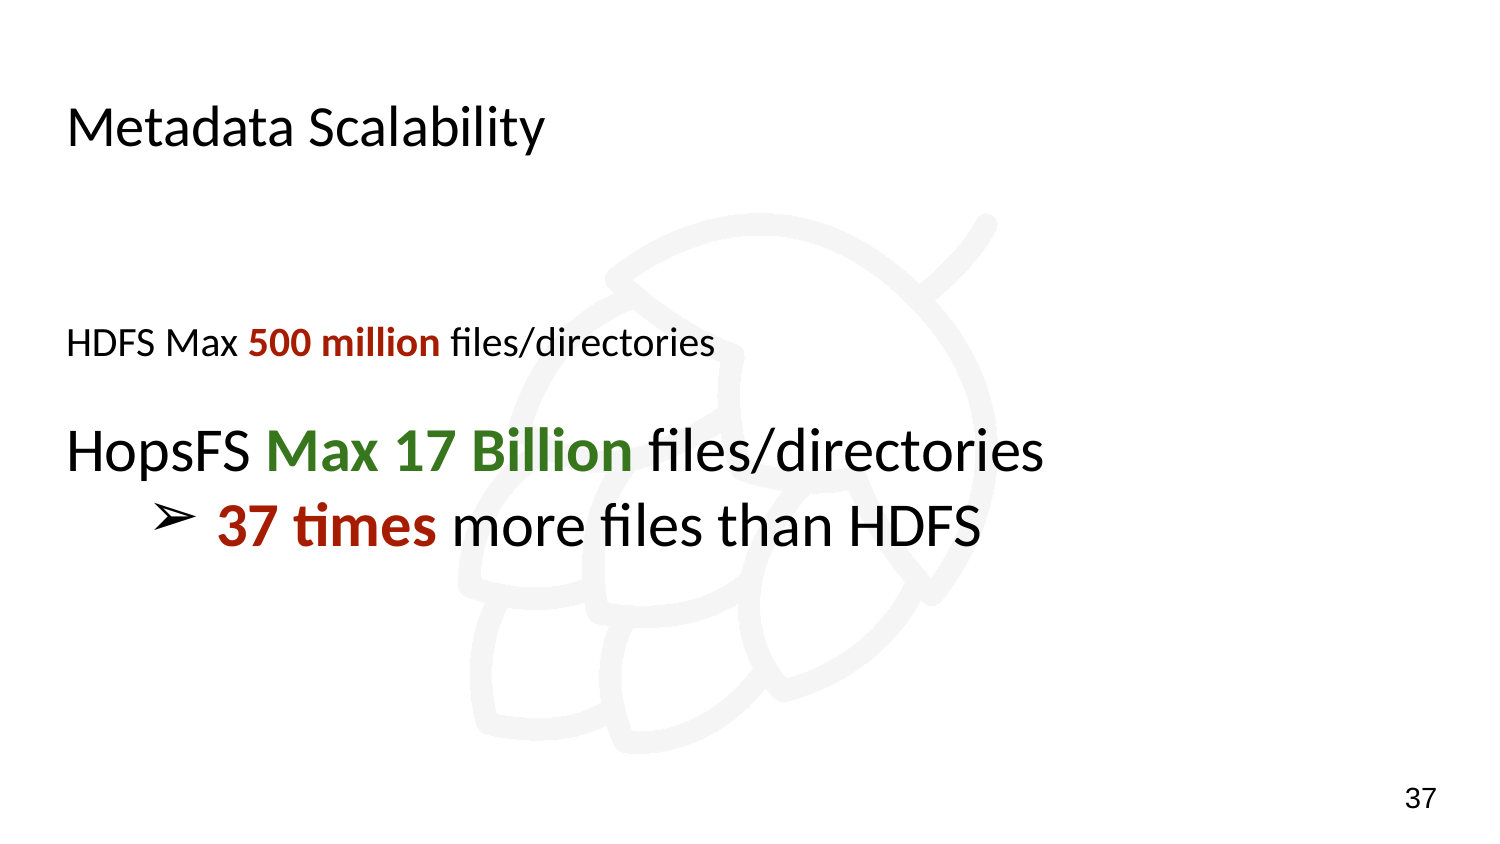

# Metadata Scalability
HDFS Max 500 million files/directories
HopsFS Max 17 Billion files/directories
37 times more files than HDFS
37